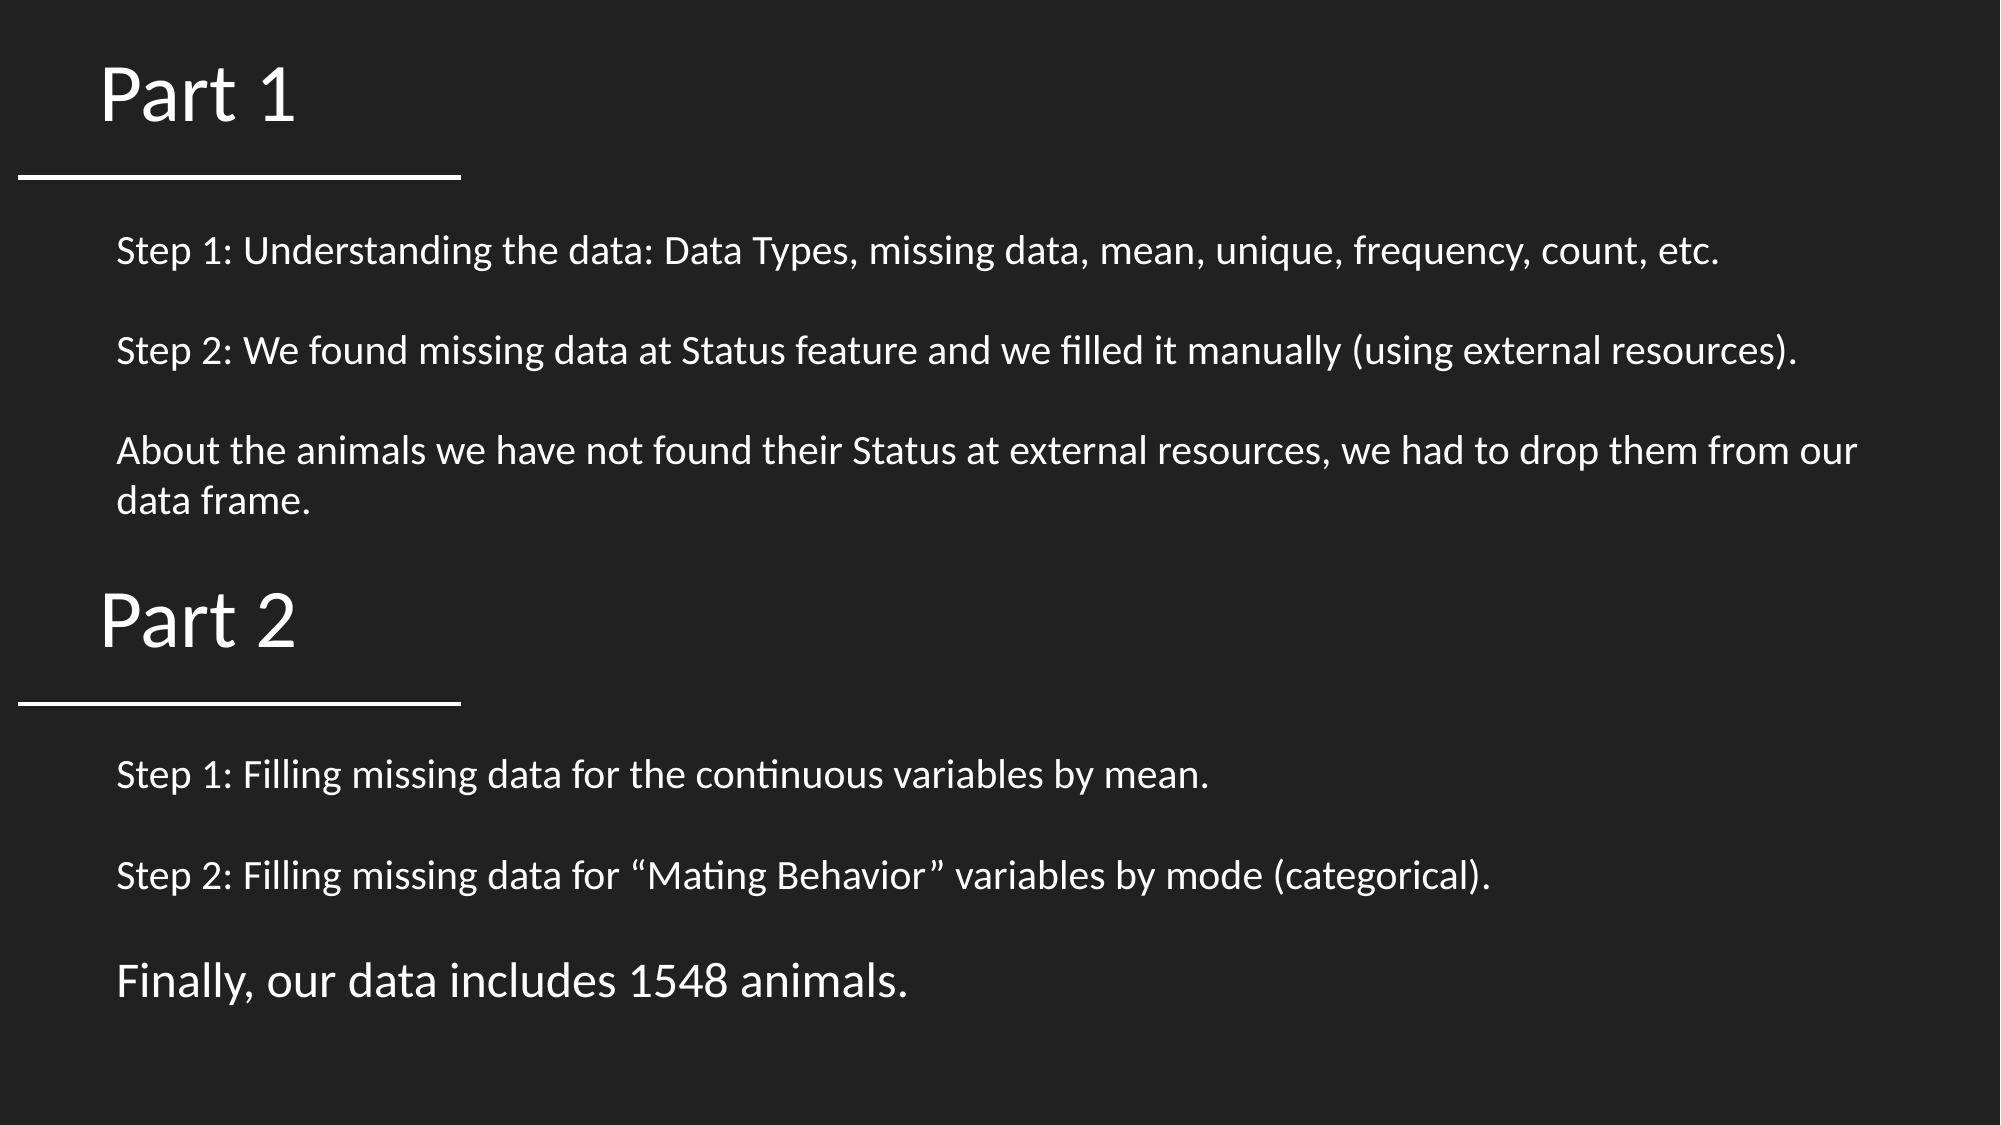

Part 1
Step 1: Understanding the data: Data Types, missing data, mean, unique, frequency, count, etc.

Step 2: We found missing data at Status feature and we filled it manually (using external resources).

About the animals we have not found their Status at external resources, we had to drop them from our data frame.

Part 2
Step 1: Filling missing data for the continuous variables by mean.

Step 2: Filling missing data for “Mating Behavior” variables by mode (categorical).

Finally, our data includes 1548 animals.